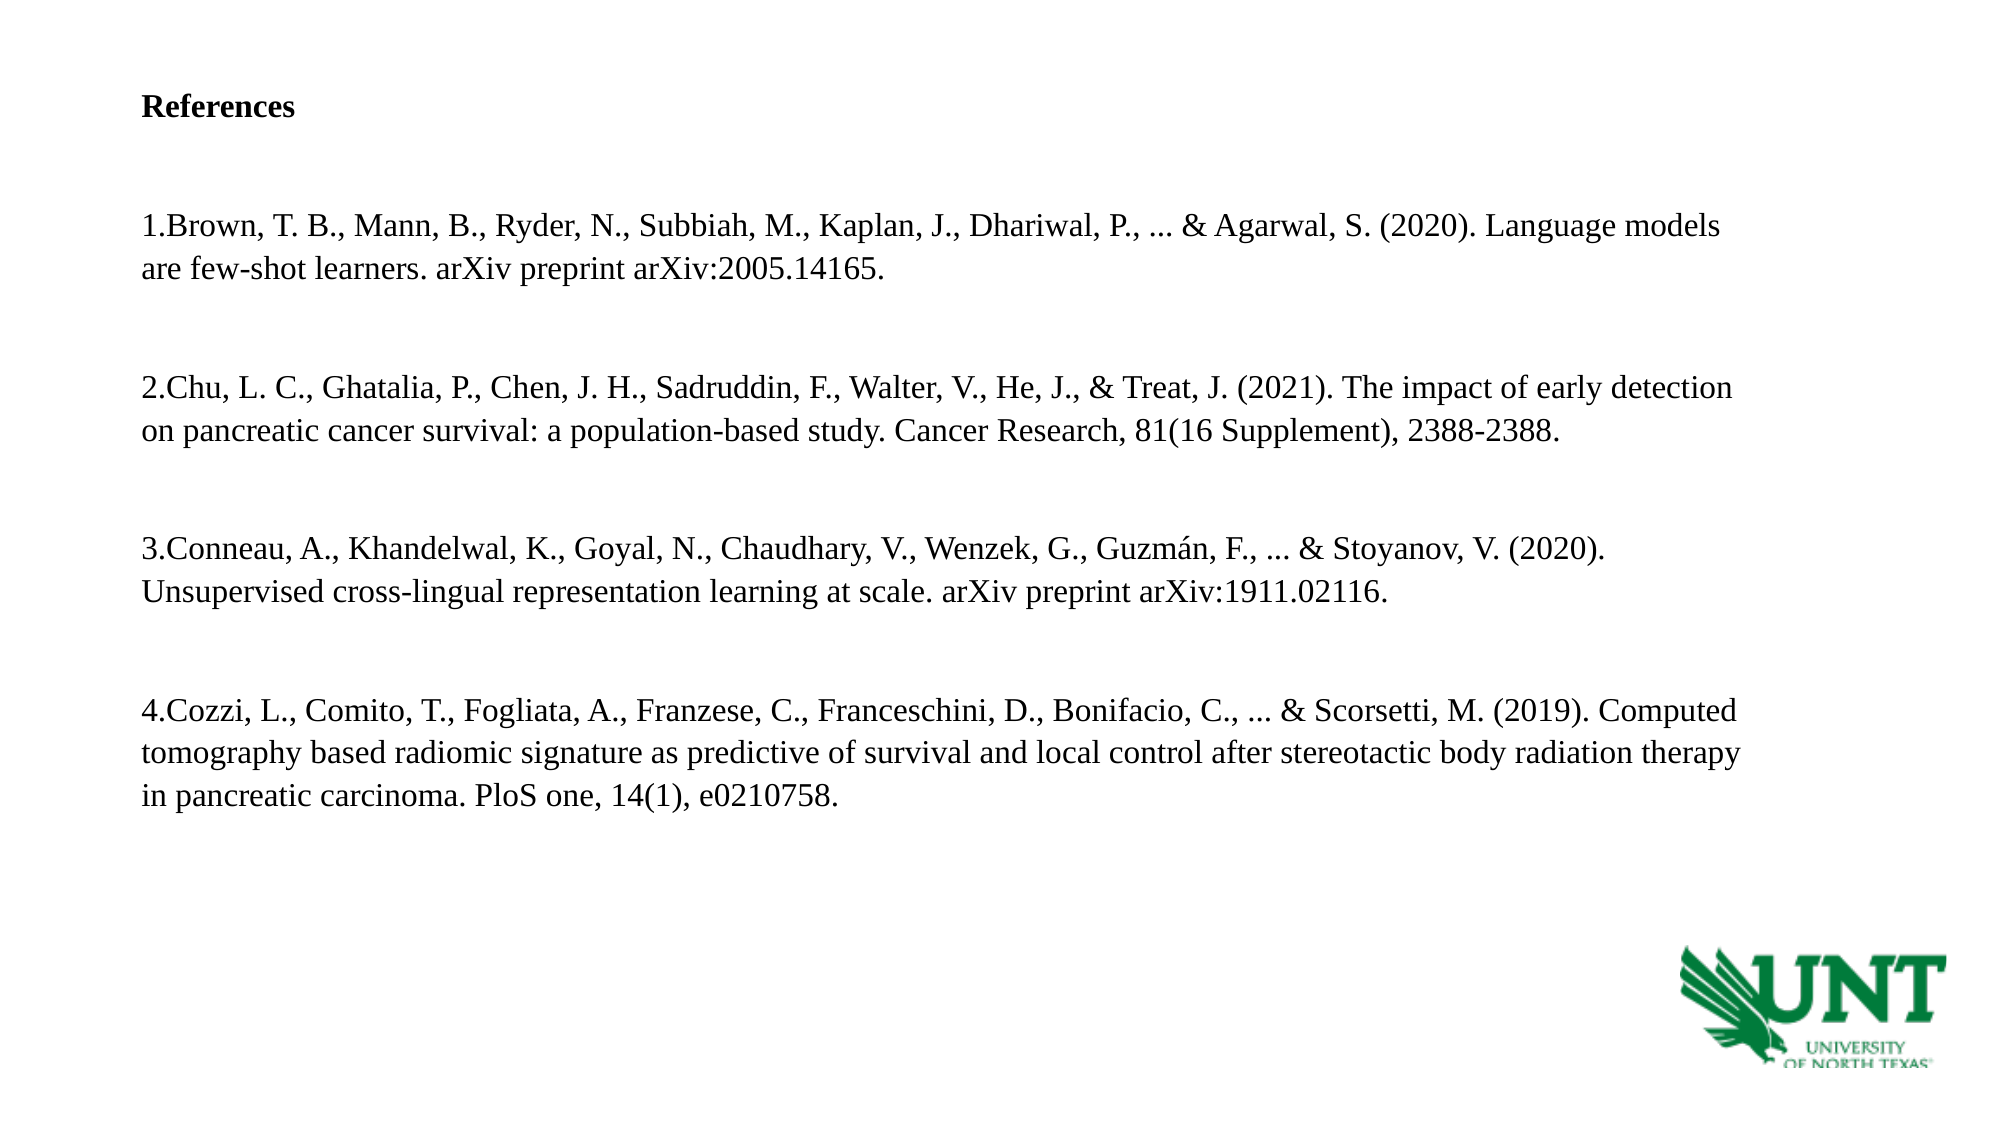

References
1.Brown, T. B., Mann, B., Ryder, N., Subbiah, M., Kaplan, J., Dhariwal, P., ... & Agarwal, S. (2020). Language models are few-shot learners. arXiv preprint arXiv:2005.14165.

2.Chu, L. C., Ghatalia, P., Chen, J. H., Sadruddin, F., Walter, V., He, J., & Treat, J. (2021). The impact of early detection on pancreatic cancer survival: a population-based study. Cancer Research, 81(16 Supplement), 2388-2388.

3.Conneau, A., Khandelwal, K., Goyal, N., Chaudhary, V., Wenzek, G., Guzmán, F., ... & Stoyanov, V. (2020). Unsupervised cross-lingual representation learning at scale. arXiv preprint arXiv:1911.02116.

4.Cozzi, L., Comito, T., Fogliata, A., Franzese, C., Franceschini, D., Bonifacio, C., ... & Scorsetti, M. (2019). Computed tomography based radiomic signature as predictive of survival and local control after stereotactic body radiation therapy in pancreatic carcinoma. PloS one, 14(1), e0210758.